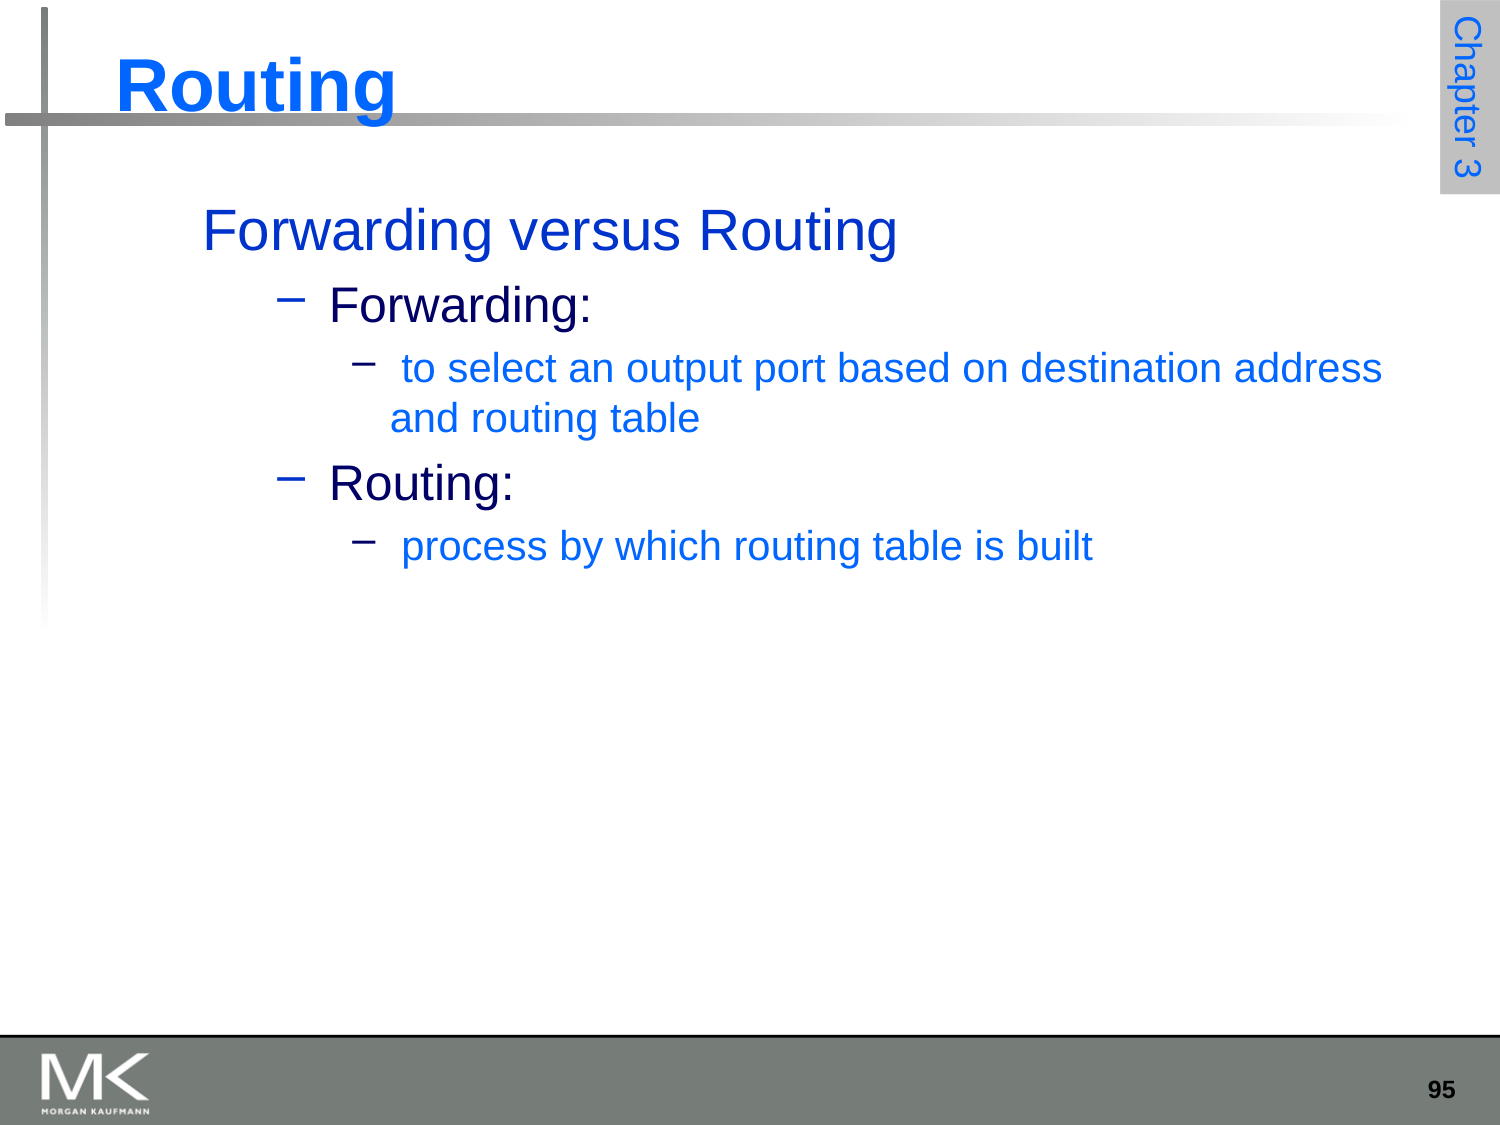

# Routing
Forwarding versus Routing
 Forwarding:
 to select an output port based on destination address and routing table
 Routing:
 process by which routing table is built